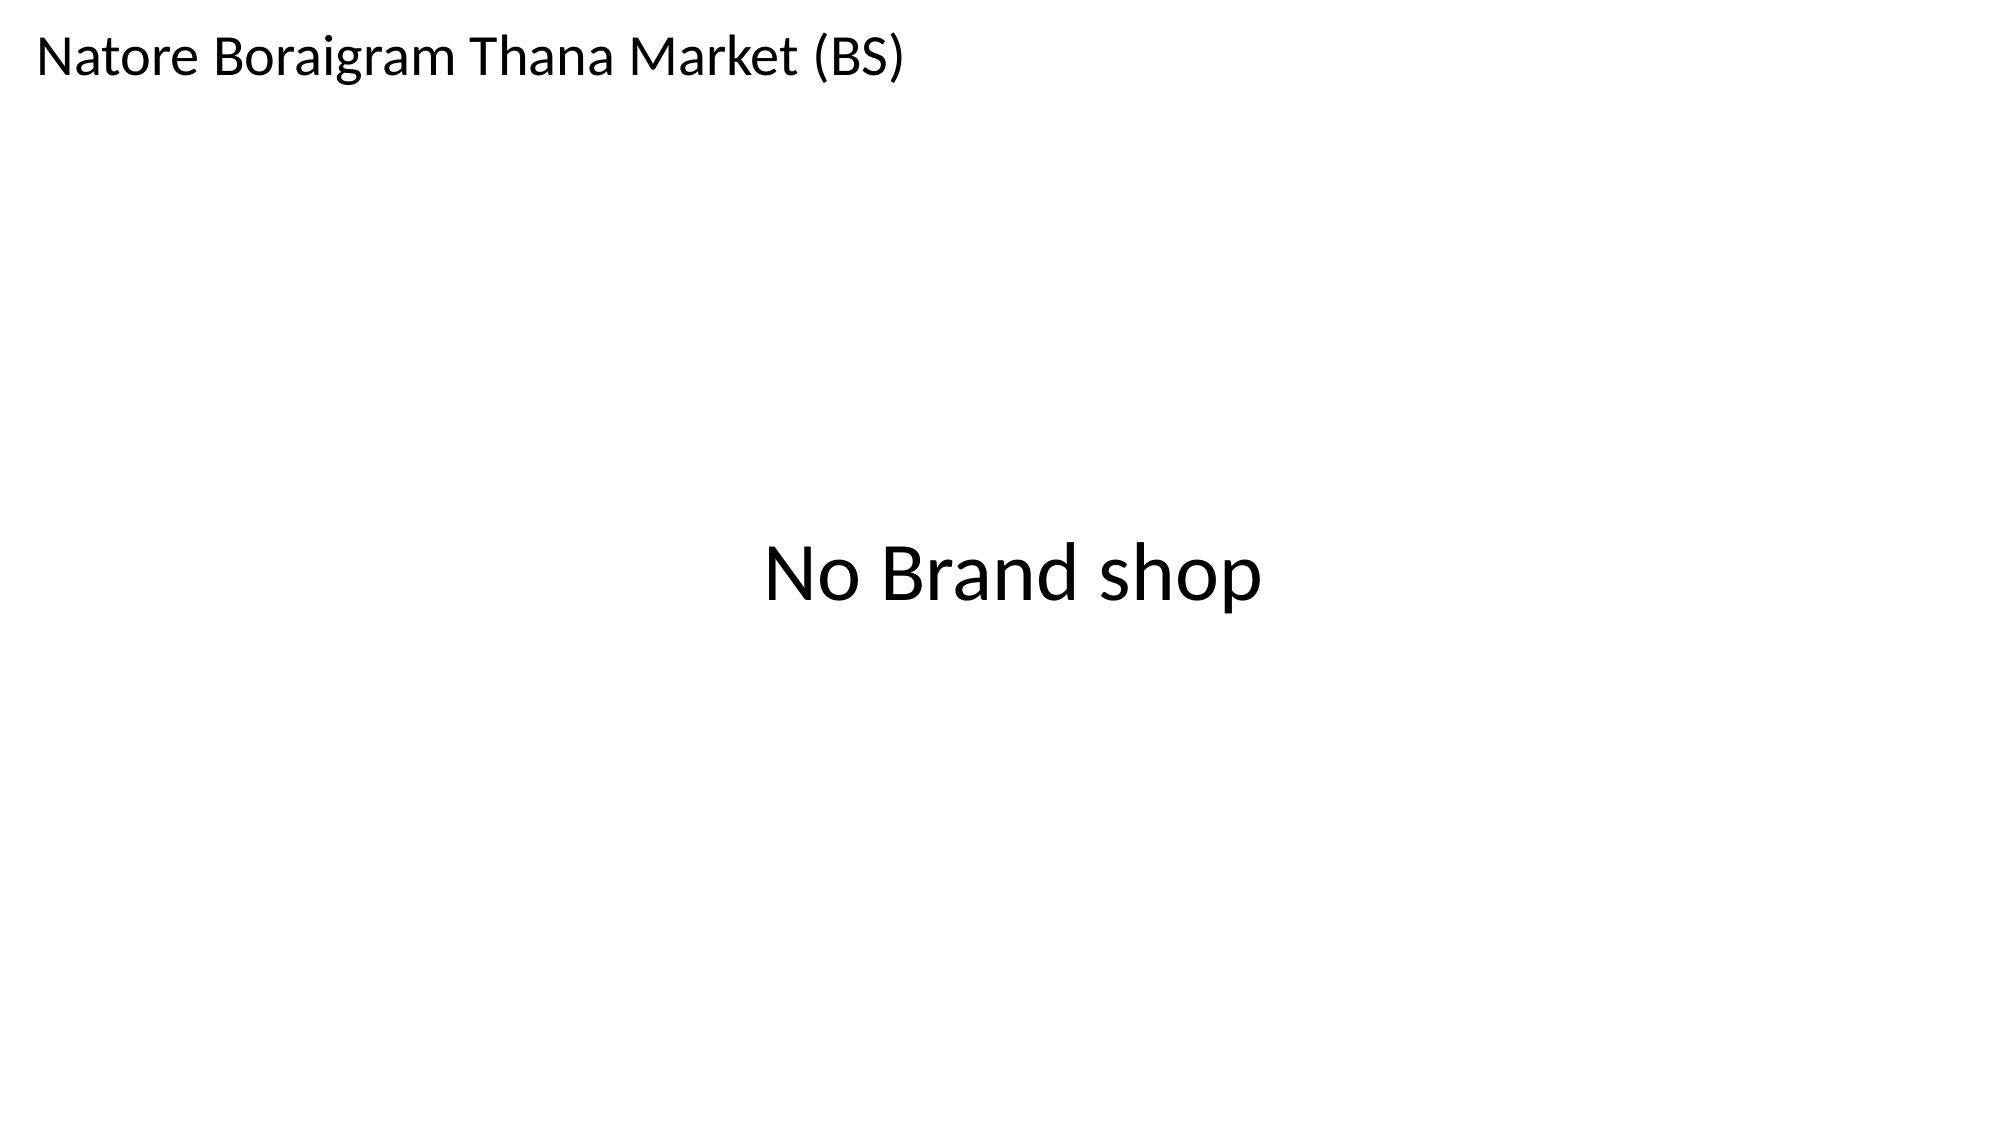

# Natore Boraigram Thana Market (BS)
No Brand shop